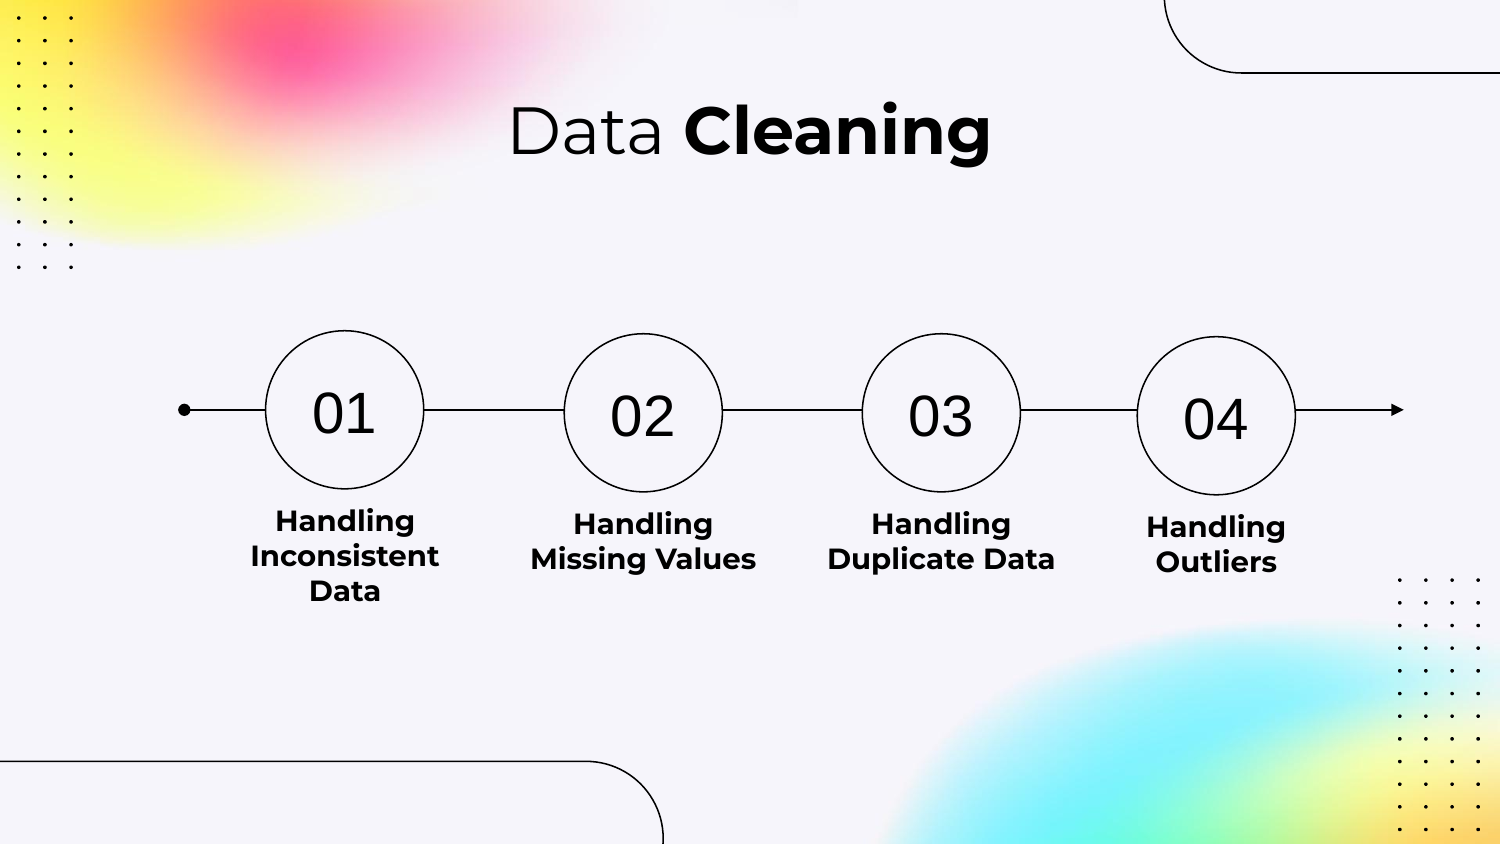

# Data Cleaning
01
02
03
04

Handling Inconsistent Data
Handling Missing Values
Handling Duplicate Data
Handling Outliers